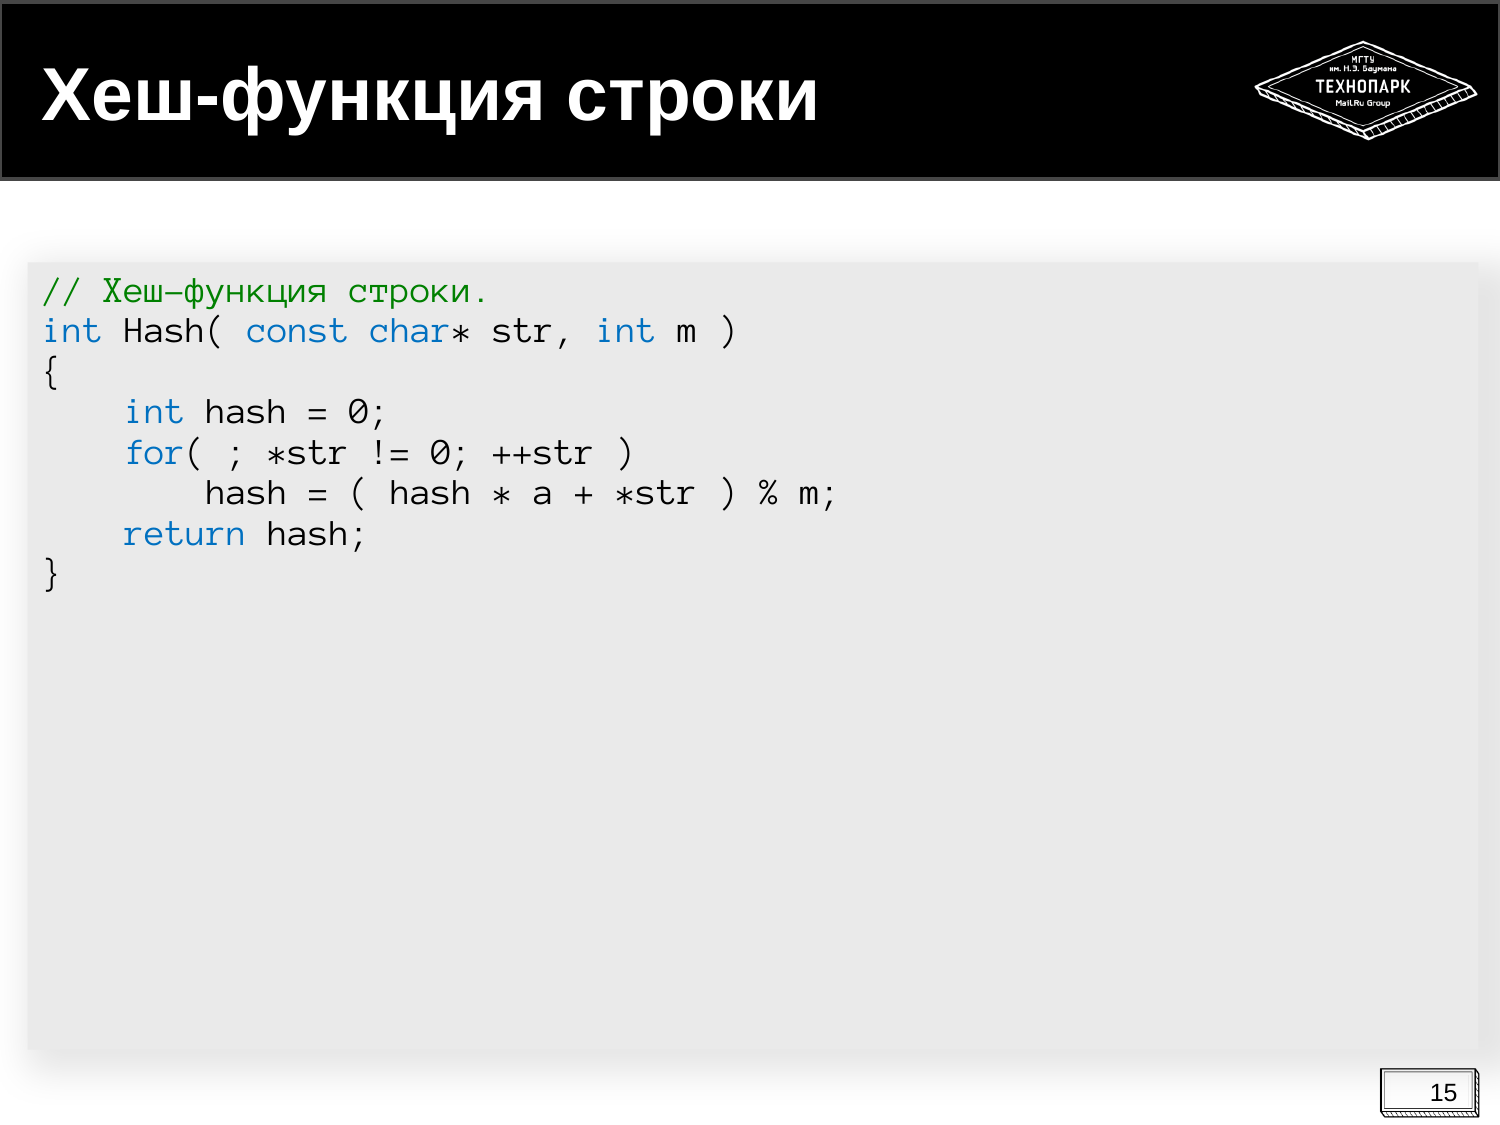

# Хеш-функция строки
// Хеш-функция строки.
int Hash( const char* str, int m )
{
    int hash = 0;
    for( ; *str != 0; ++str )
        hash = ( hash * a + *str ) % m;
    return hash;
}
15